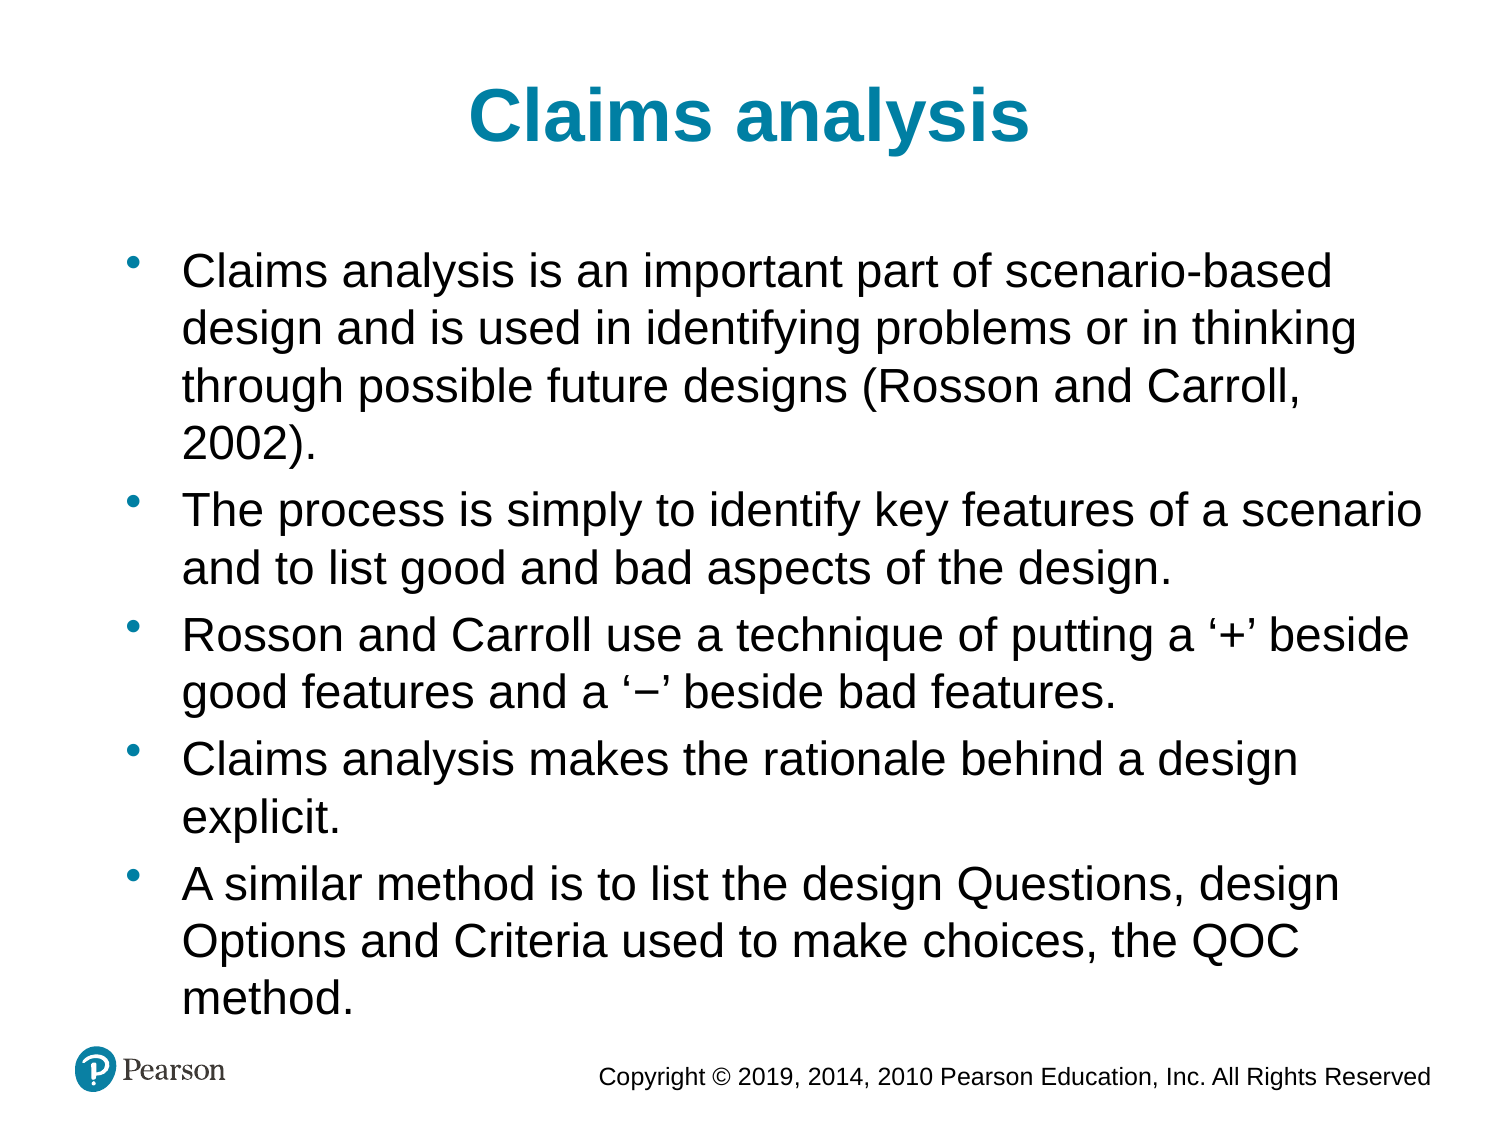

Claims analysis
Claims analysis is an important part of scenario-based design and is used in identifying problems or in thinking through possible future designs (Rosson and Carroll, 2002).
The process is simply to identify key features of a scenario and to list good and bad aspects of the design.
Rosson and Carroll use a technique of putting a ‘+’ beside good features and a ‘−’ beside bad features.
Claims analysis makes the rationale behind a design explicit.
A similar method is to list the design Questions, design Options and Criteria used to make choices, the QOC method.